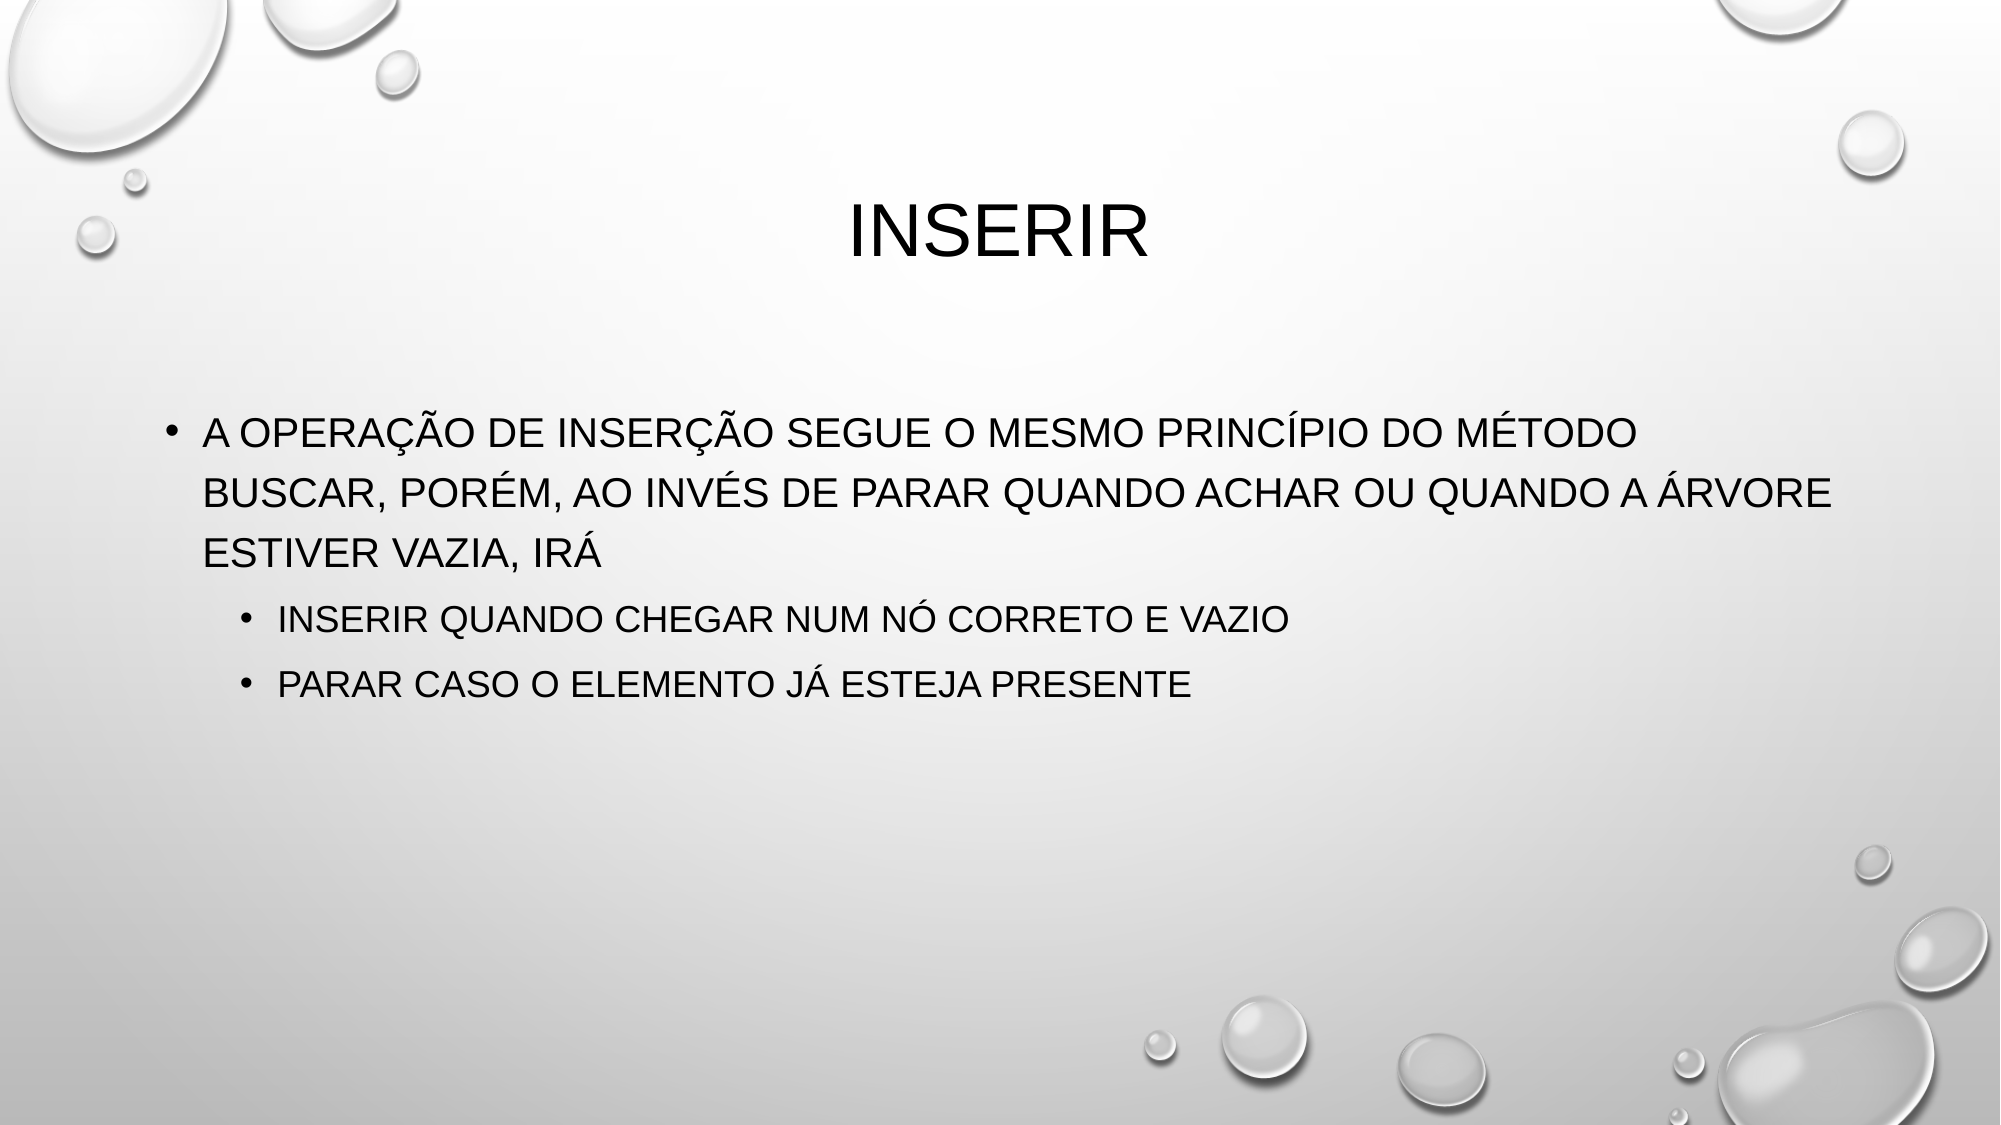

# Inserir
A operação de inserção segue o mesmo princípio do método buscar, porém, ao invés de parar quando achar ou quando a árvore estiver vazia, irá
Inserir quando chegar num nó correto e vazio
Parar caso o elemento já esteja presente